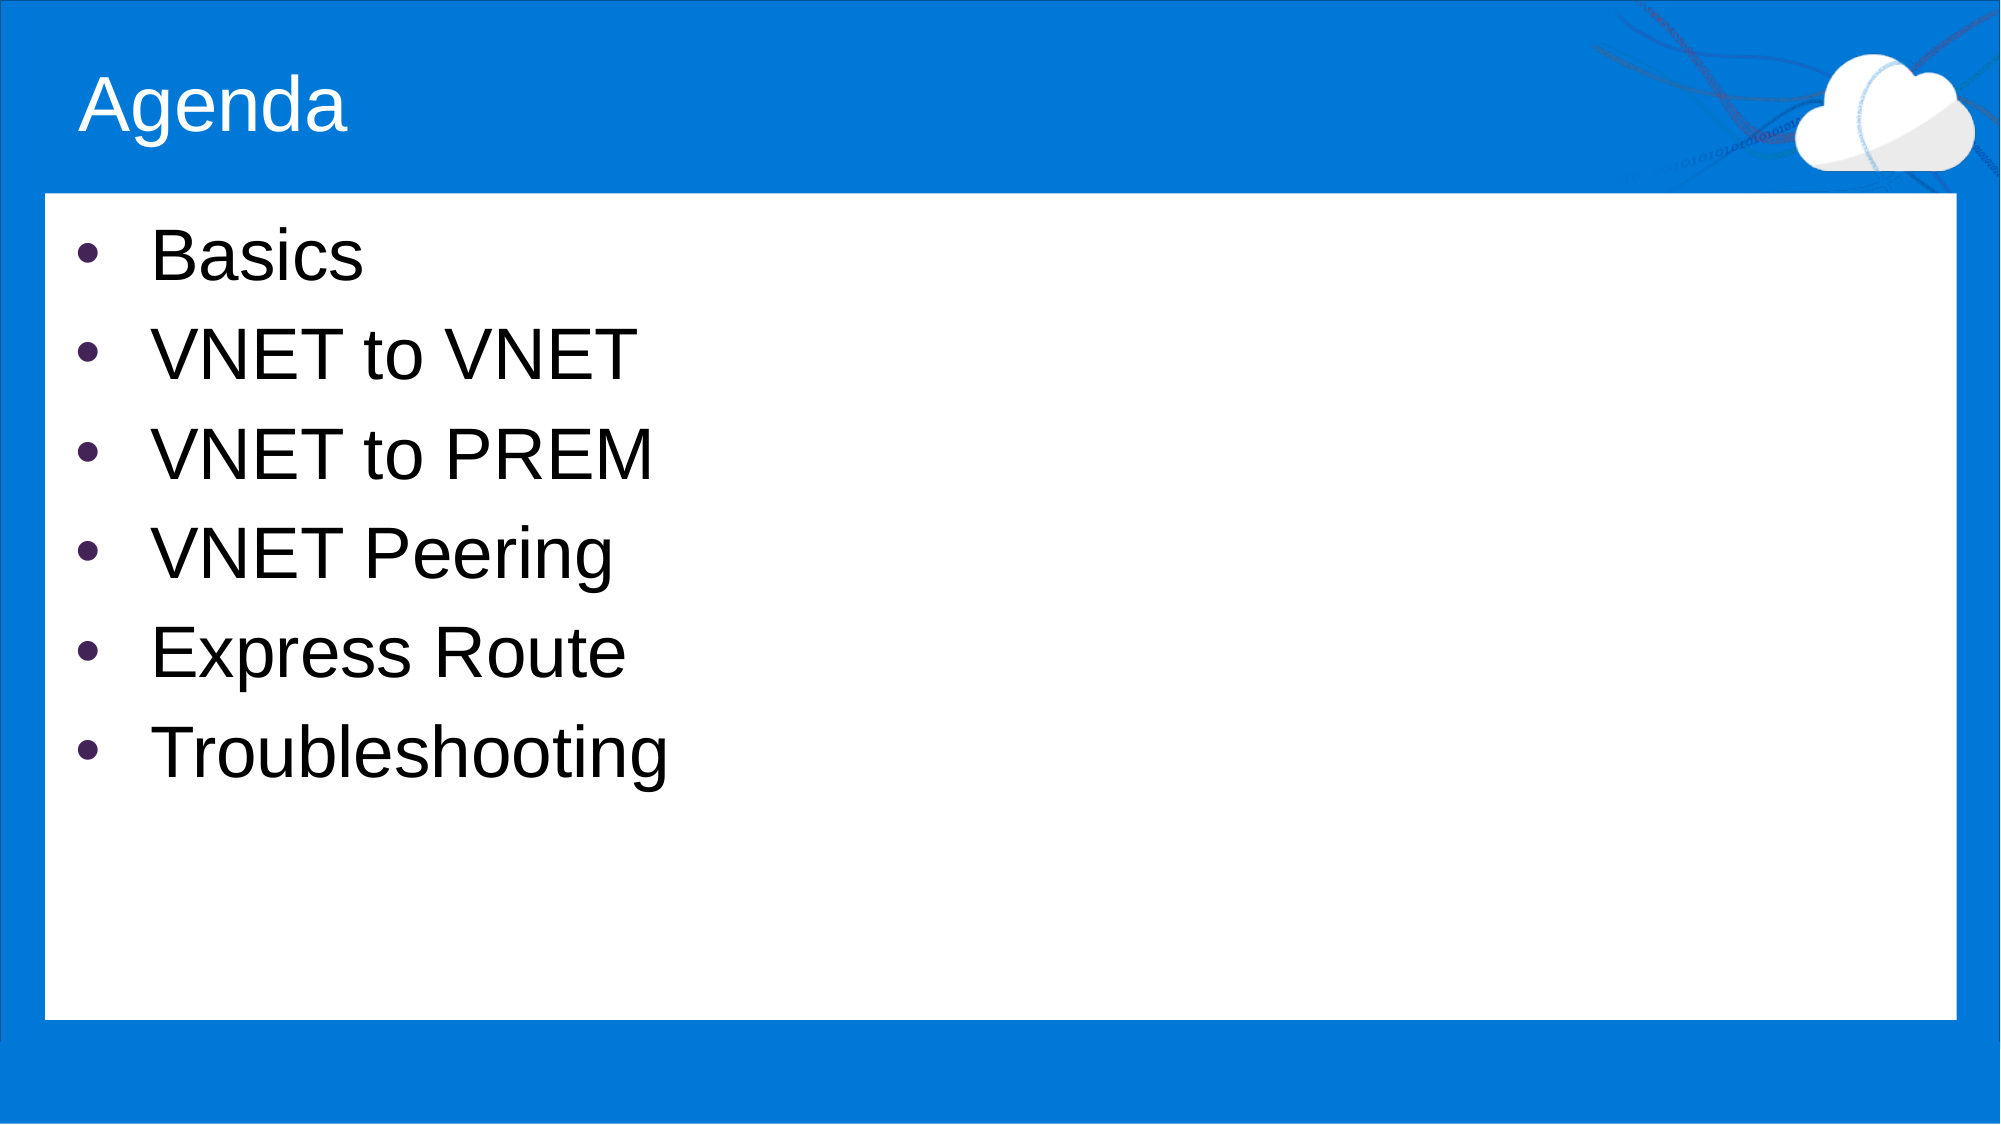

Basics
VNET to VNET
VNET to PREM
VNET Peering
Express Route
Troubleshooting